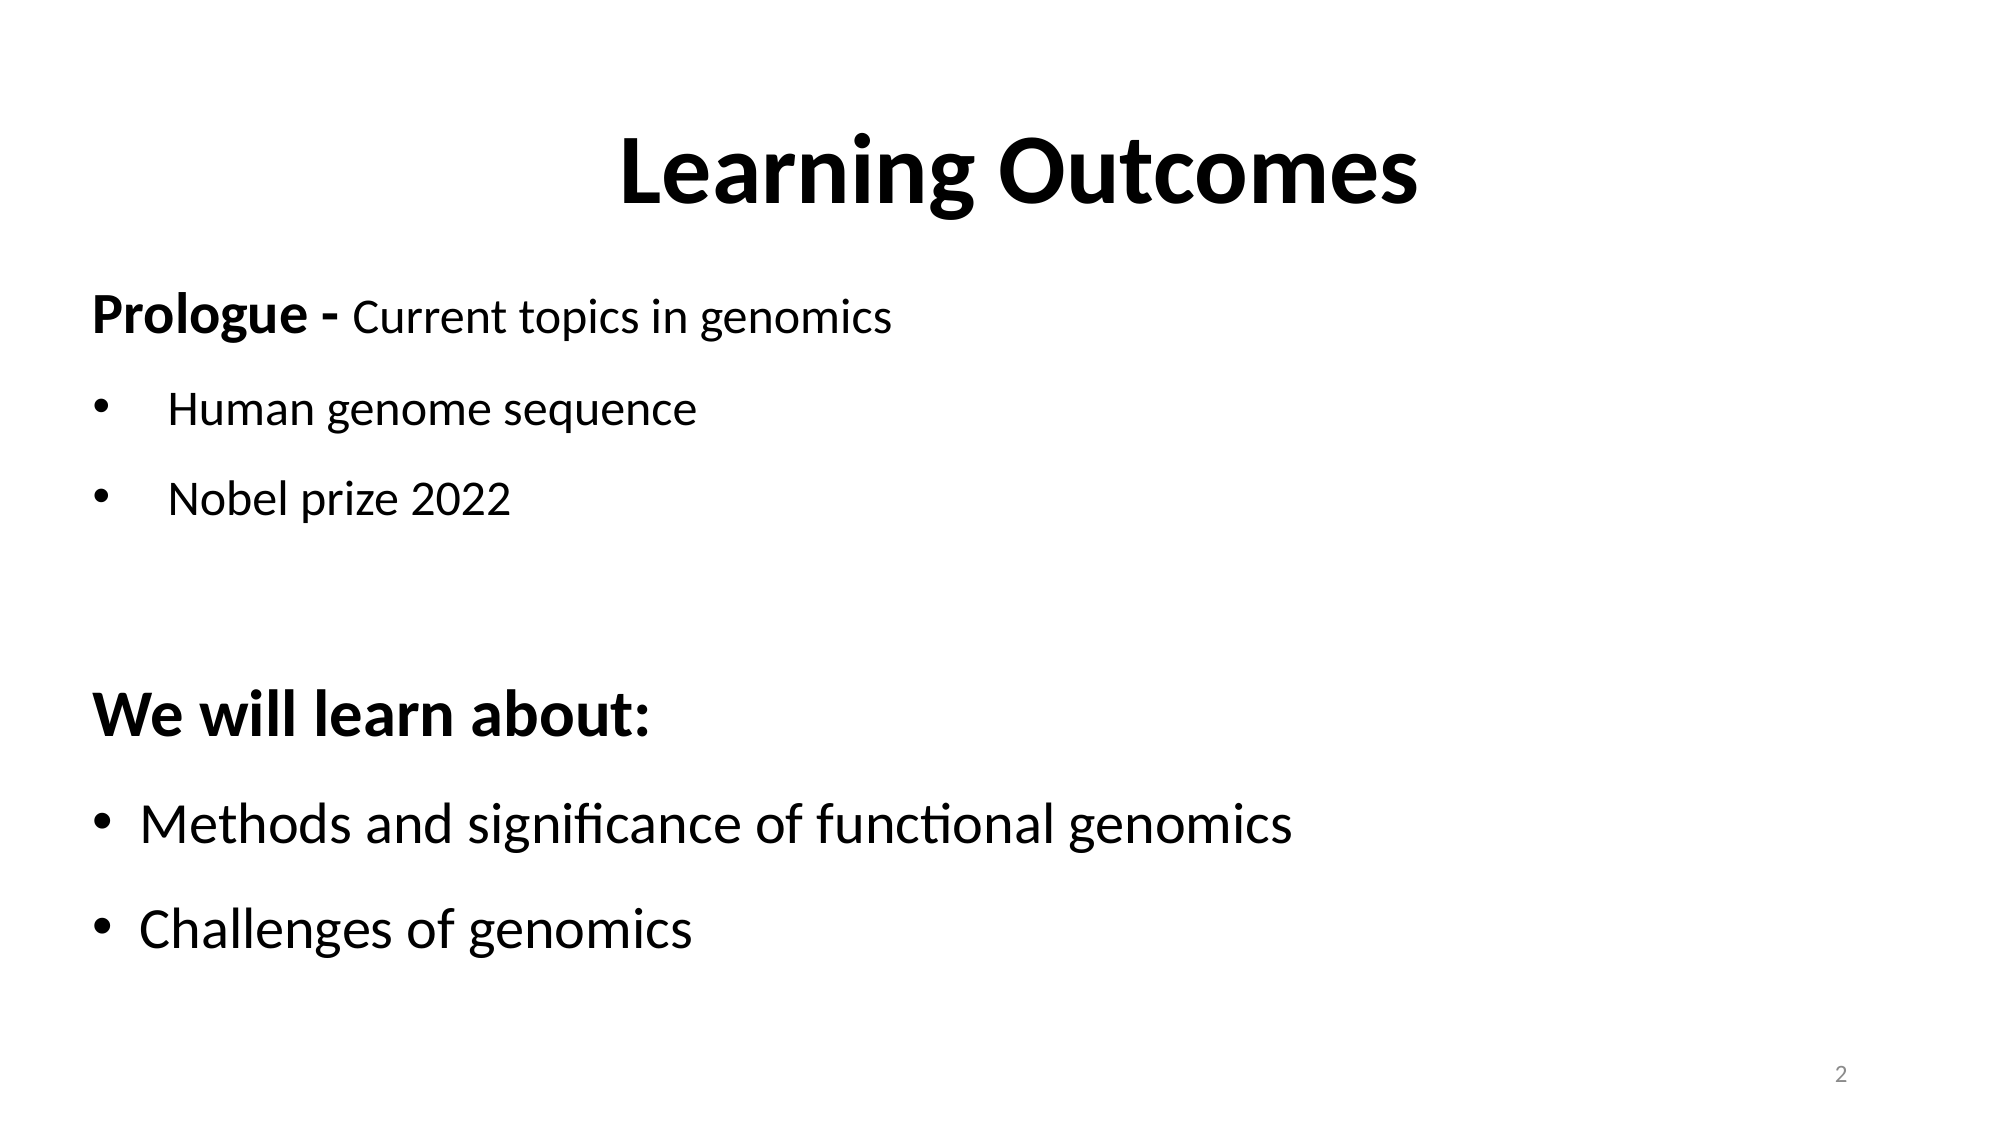

Learning Outcomes
Prologue - Current topics in genomics
Human genome sequence
Nobel prize 2022

We will learn about:
Methods and significance of functional genomics
Challenges of genomics
2